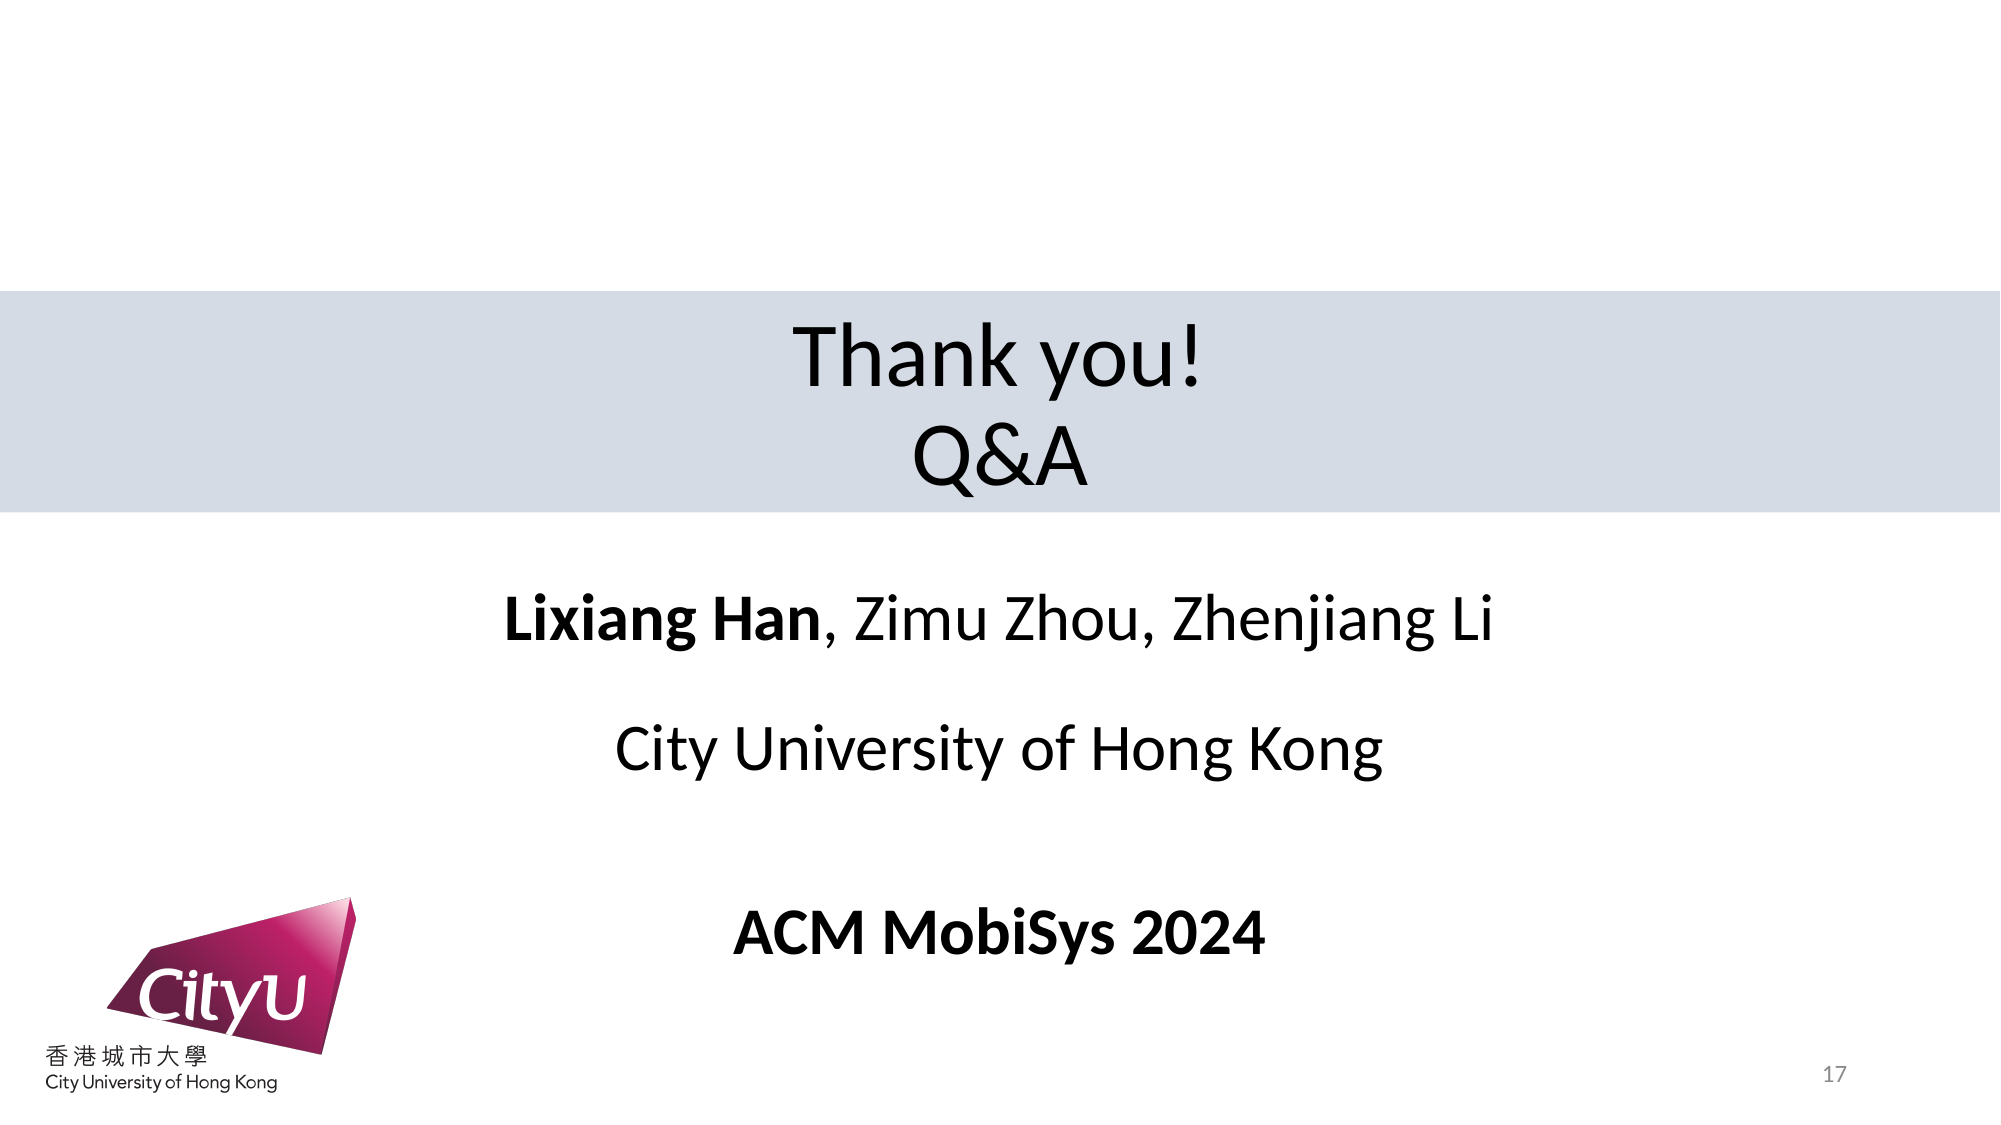

# Thank you! Q&A

Lixiang Han, Zimu Zhou, Zhenjiang Li
City University of Hong Kong

ACM MobiSys 2024
17